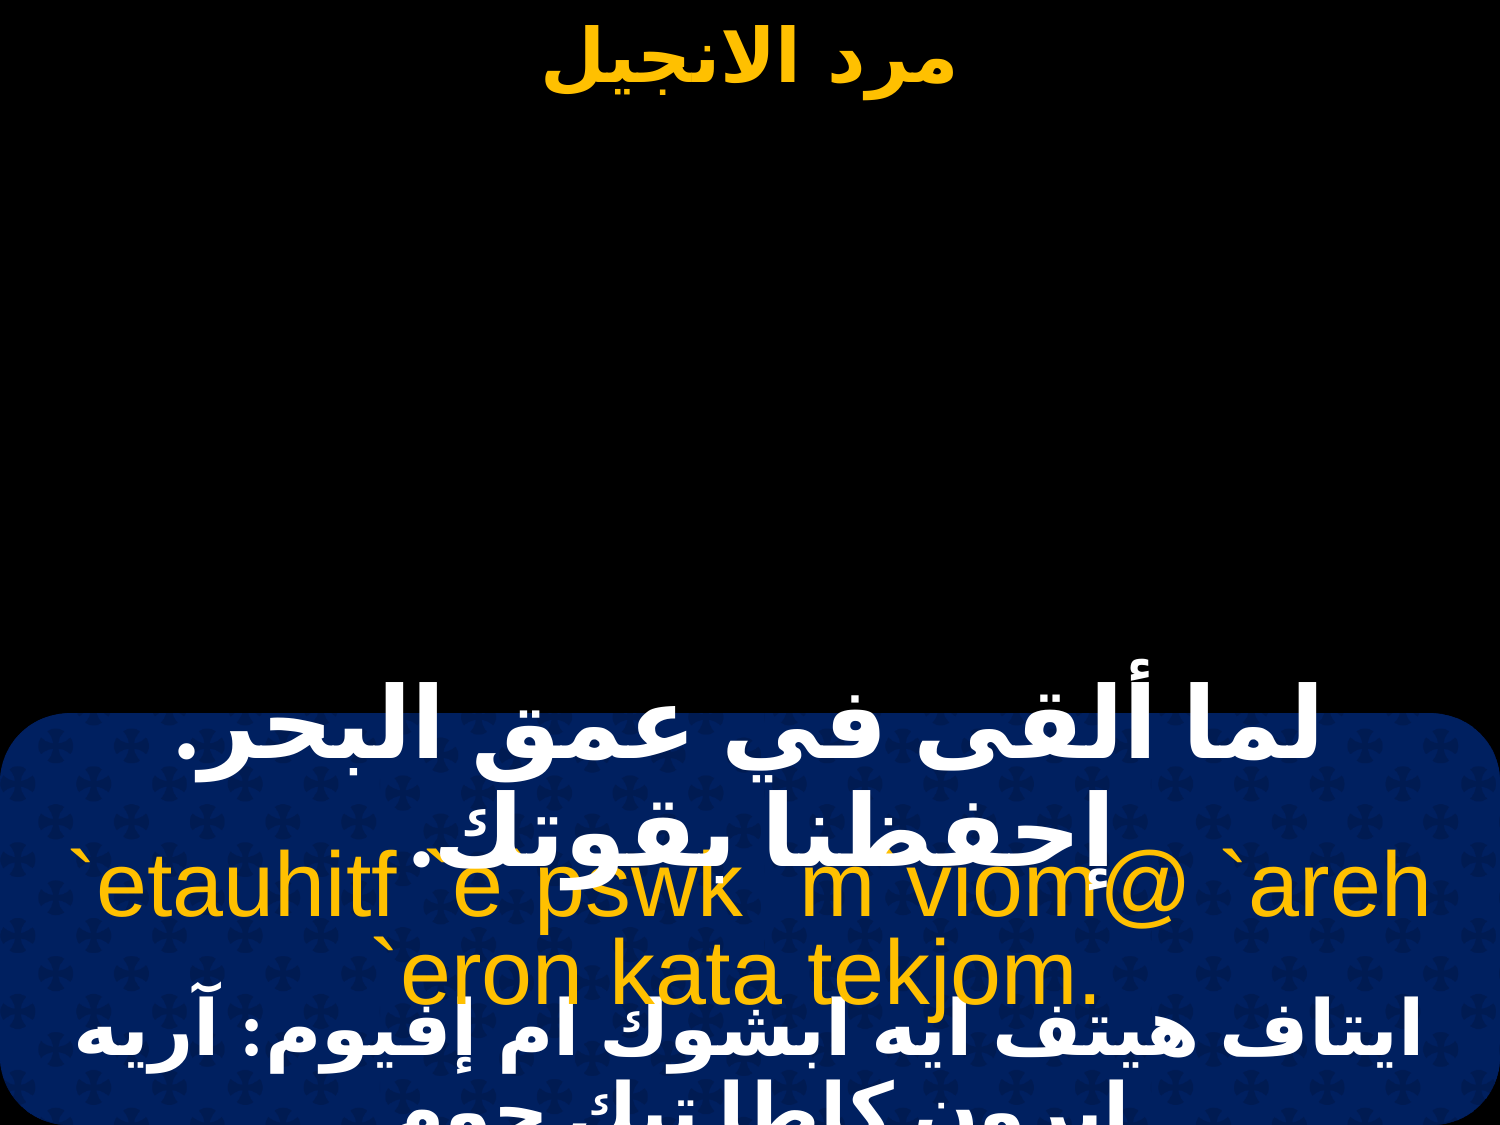

#
لما ألقى في عمق البحر. إحفظنا بقوتك.
`etauhitf `e`pswk `m`viom@ `areh `eron kata tekjom.
ايتاف هيتف ايه ابشوك ام إفيوم: آريه ايرون كاطا تيك جوم.